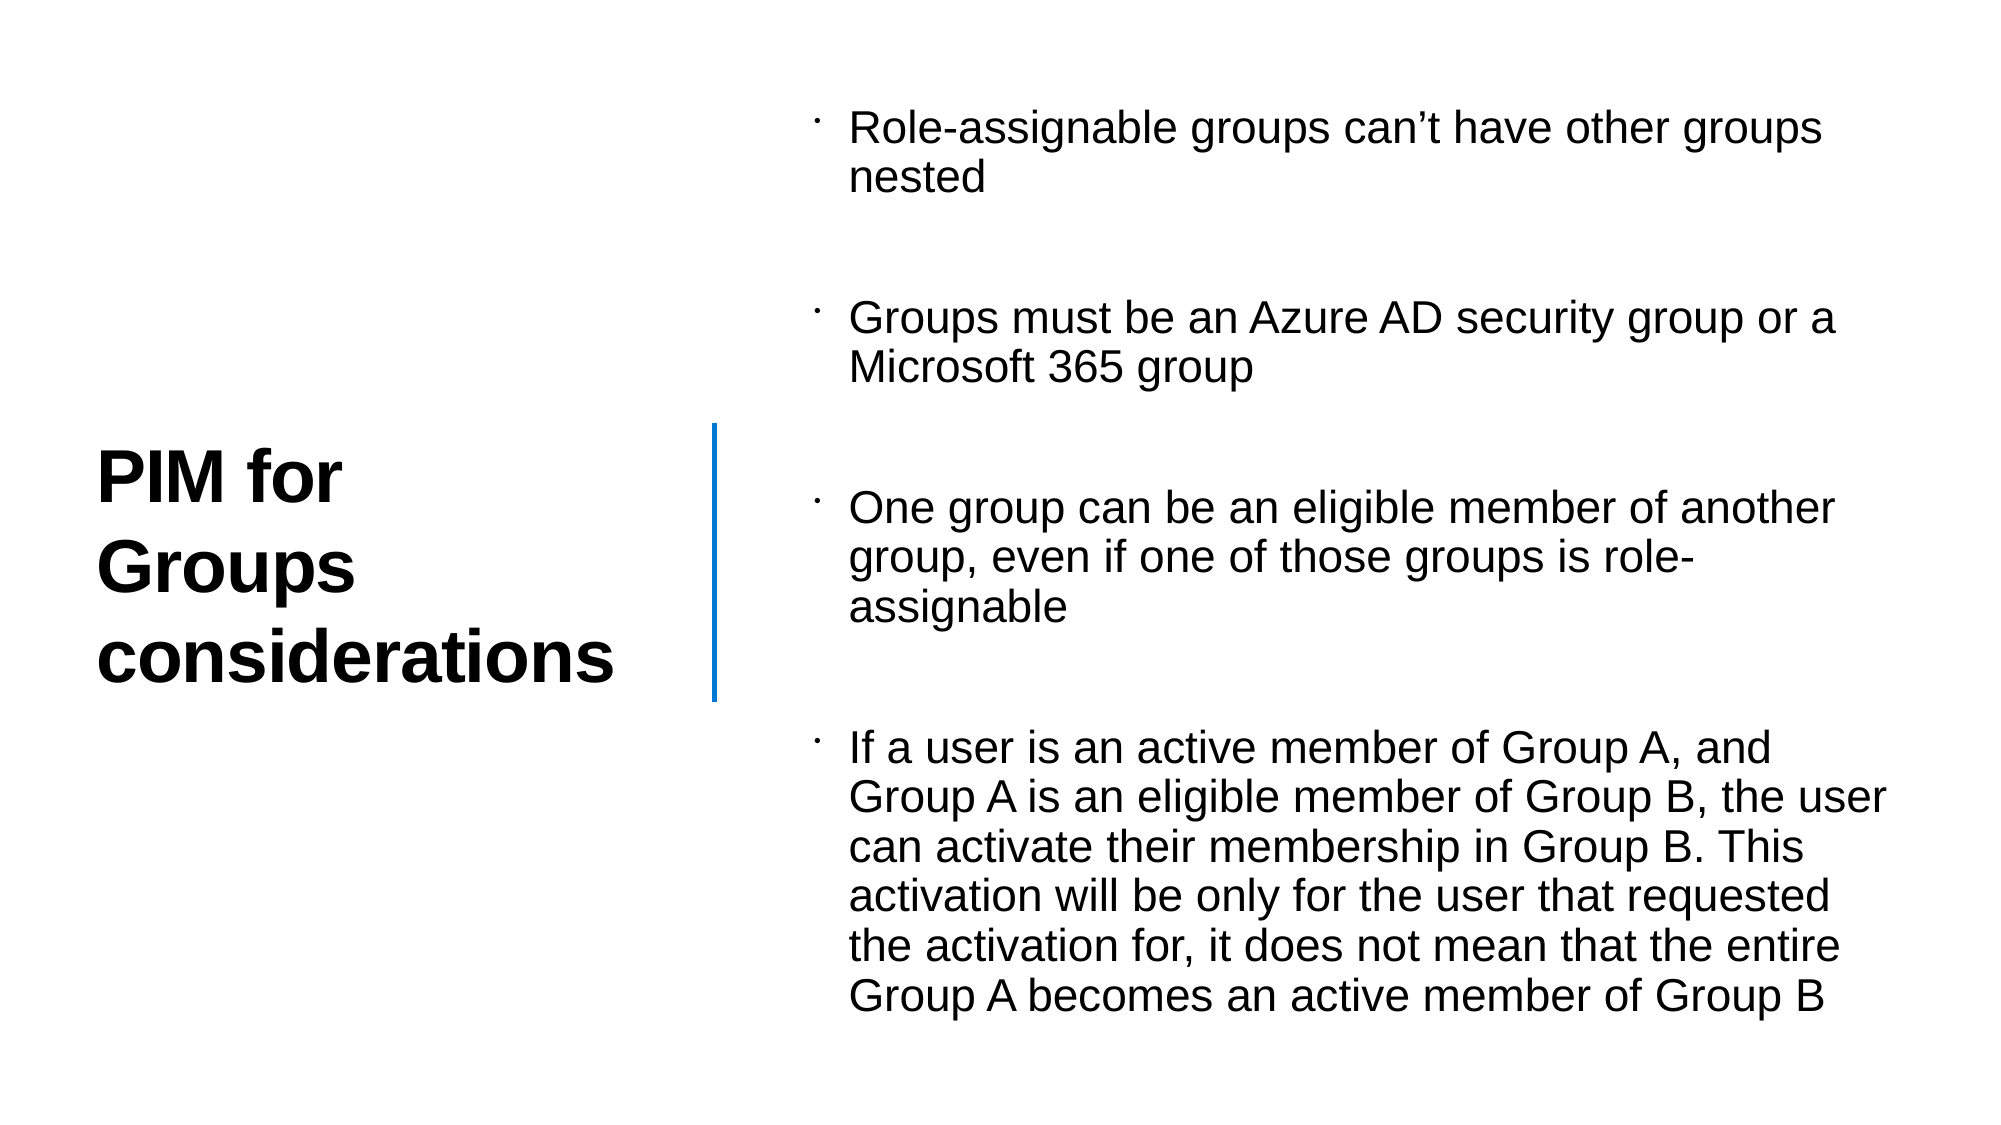

# PIM for Groups considerations
Role-assignable groups can’t have other groups nested

Groups must be an Azure AD security group or a Microsoft 365 group

One group can be an eligible member of another group, even if one of those groups is role-assignable

If a user is an active member of Group A, and Group A is an eligible member of Group B, the user can activate their membership in Group B. This activation will be only for the user that requested the activation for, it does not mean that the entire Group A becomes an active member of Group B